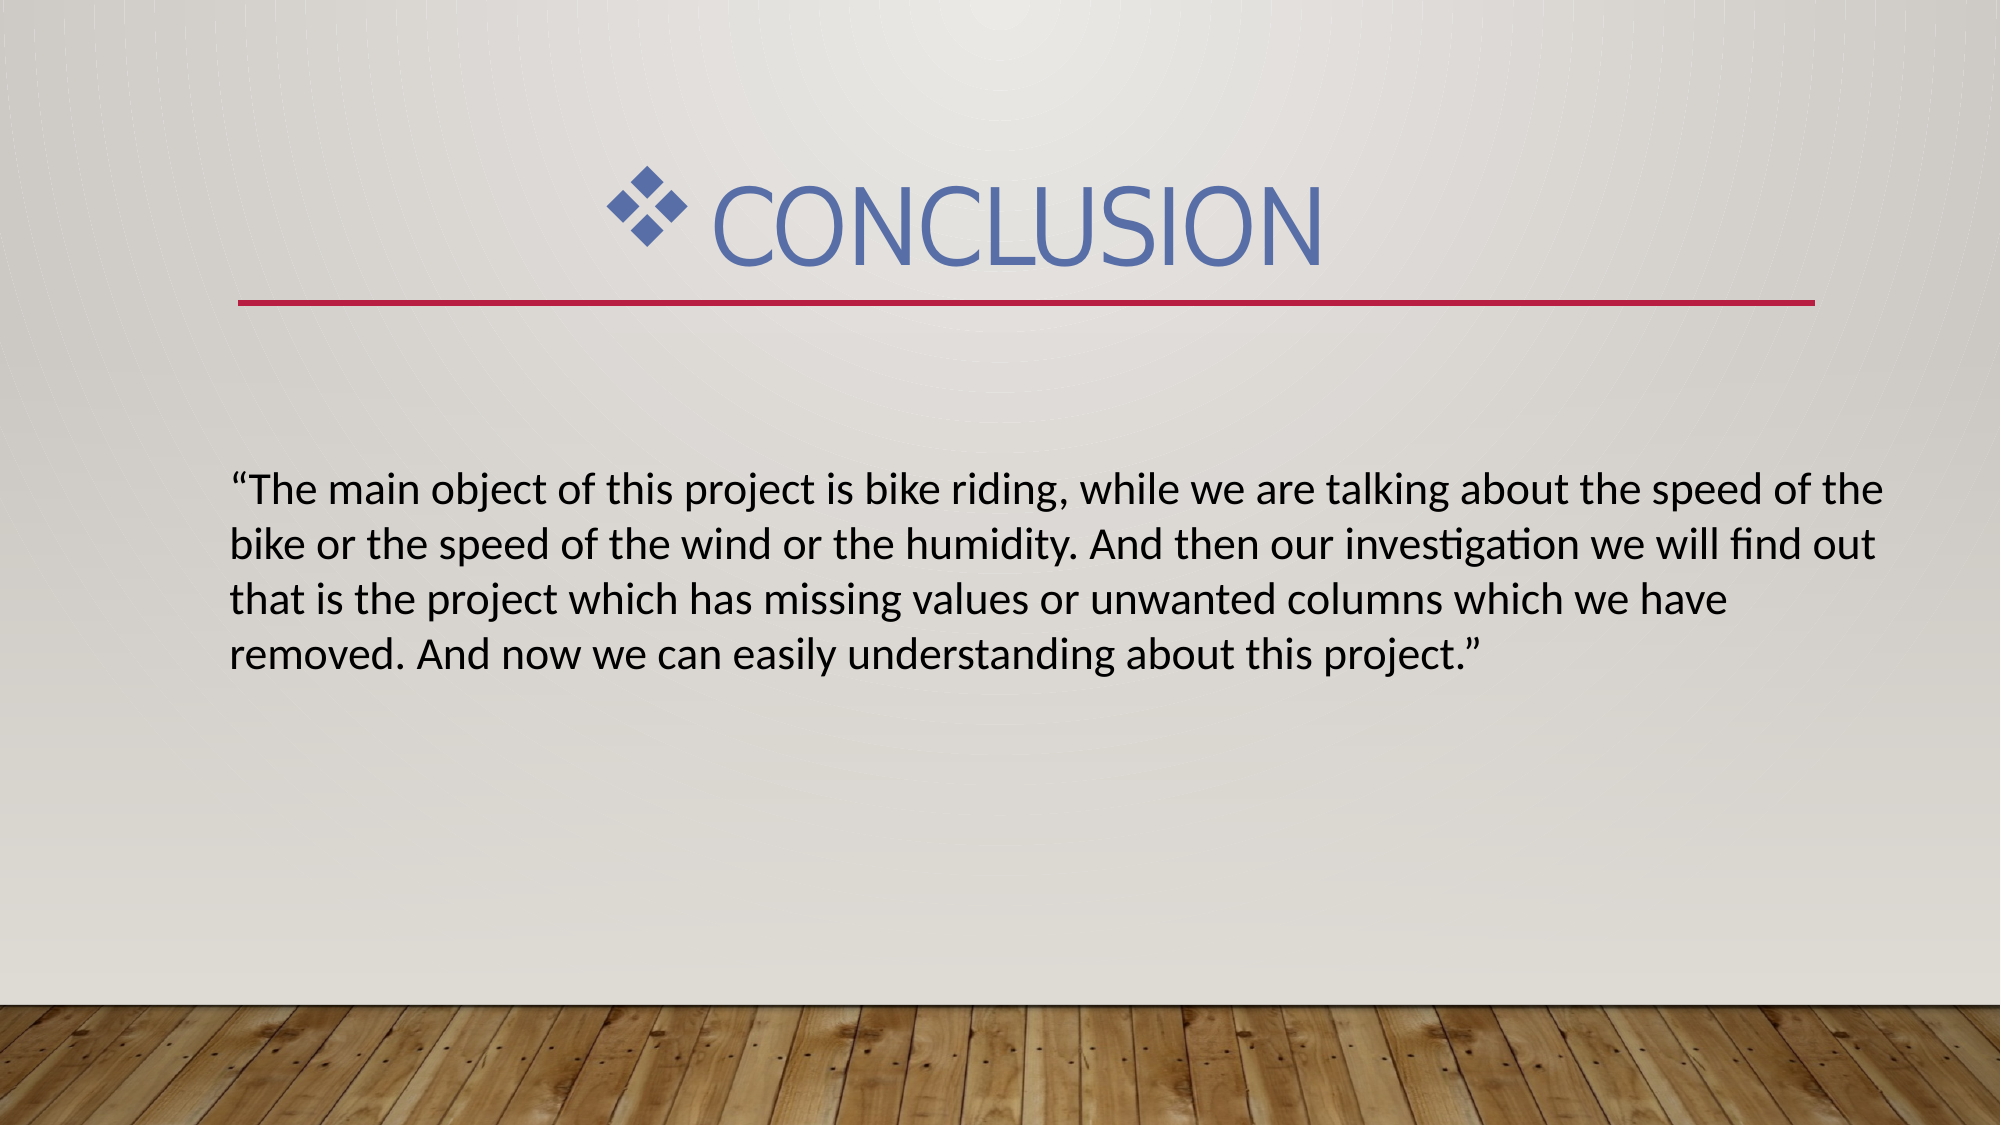

CONCLUSION
“The main object of this project is bike riding, while we are talking about the speed of the bike or the speed of the wind or the humidity. And then our investigation we will find out that is the project which has missing values or unwanted columns which we have removed. And now we can easily understanding about this project.”